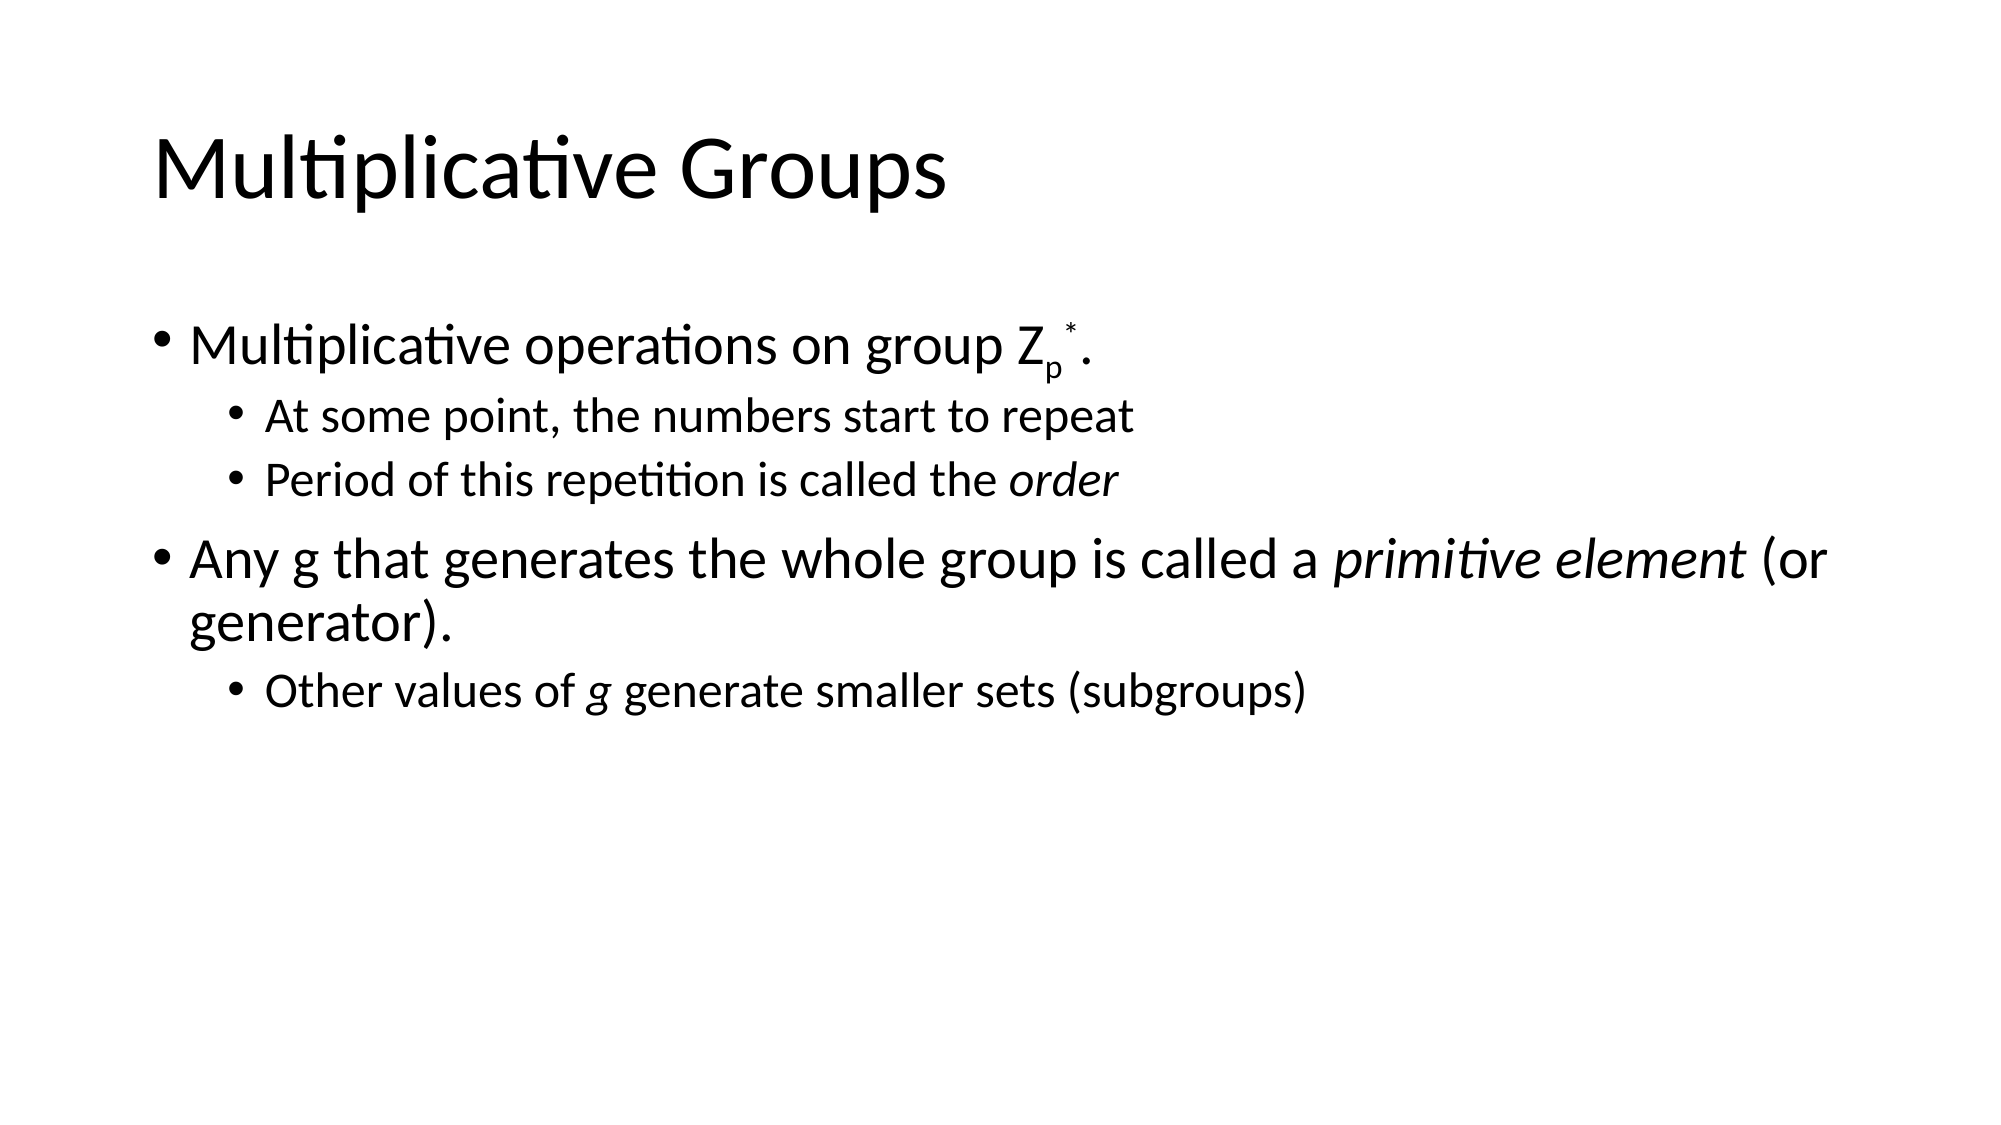

# Multiplicative Groups
Multiplicative operations on group Zp*.
At some point, the numbers start to repeat
Period of this repetition is called the order
Any g that generates the whole group is called a primitive element (or generator).
Other values of g generate smaller sets (subgroups)